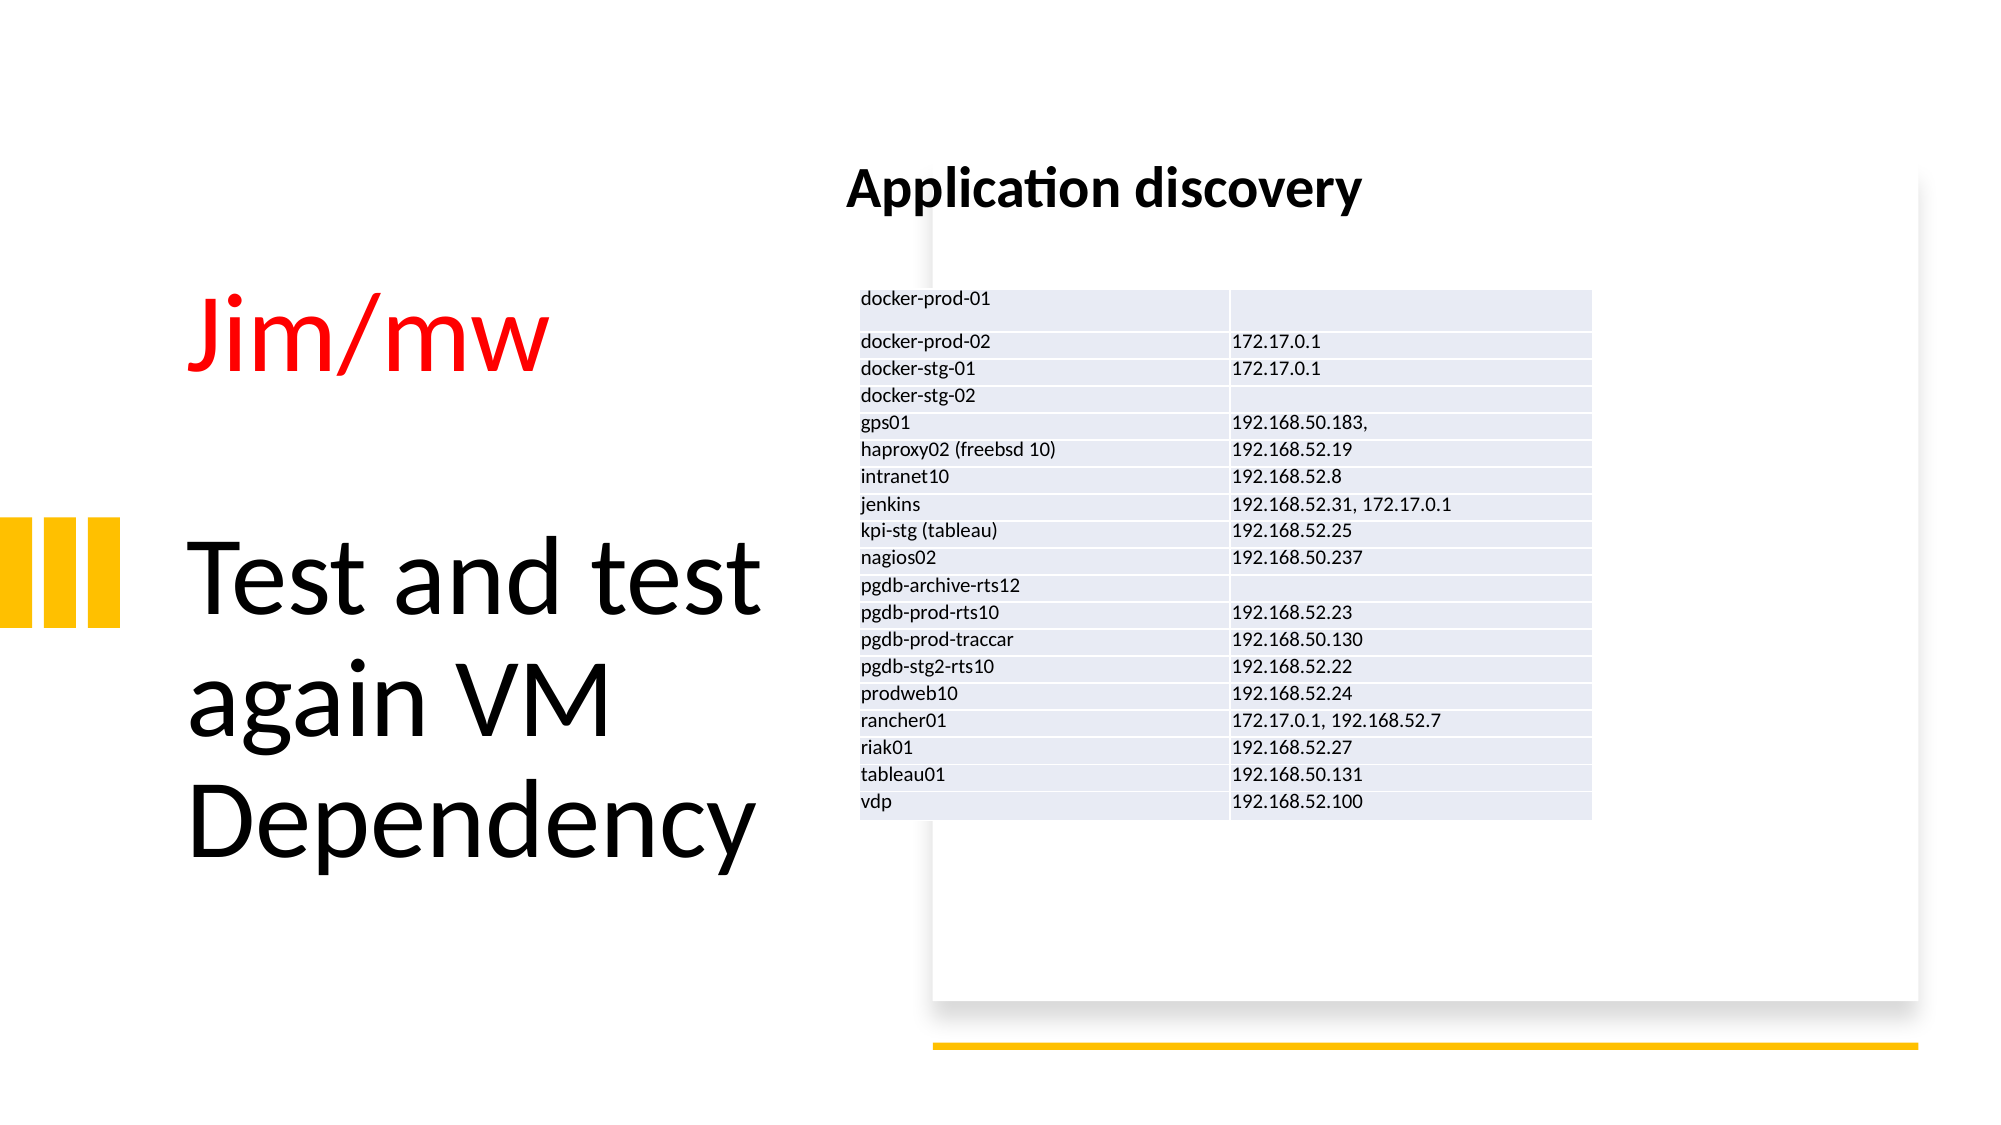

Application discovery

# Jim/mw Test and test again VM Dependency
| docker-prod-01 |  |
| --- | --- |
| docker-prod-02 | 172.17.0.1 |
| docker-stg-01 | 172.17.0.1 |
| docker-stg-02 |  |
| gps01 | 192.168.50.183, |
| haproxy02 (freebsd 10) | 192.168.52.19 |
| intranet10 | 192.168.52.8 |
| jenkins | 192.168.52.31, 172.17.0.1 |
| kpi-stg (tableau) | 192.168.52.25 |
| nagios02 | 192.168.50.237 |
| pgdb-archive-rts12 |  |
| pgdb-prod-rts10 | 192.168.52.23 |
| pgdb-prod-traccar | 192.168.50.130 |
| pgdb-stg2-rts10 | 192.168.52.22 |
| prodweb10 | 192.168.52.24 |
| rancher01 | 172.17.0.1, 192.168.52.7 |
| riak01 | 192.168.52.27 |
| tableau01 | 192.168.50.131 |
| vdp | 192.168.52.100 |